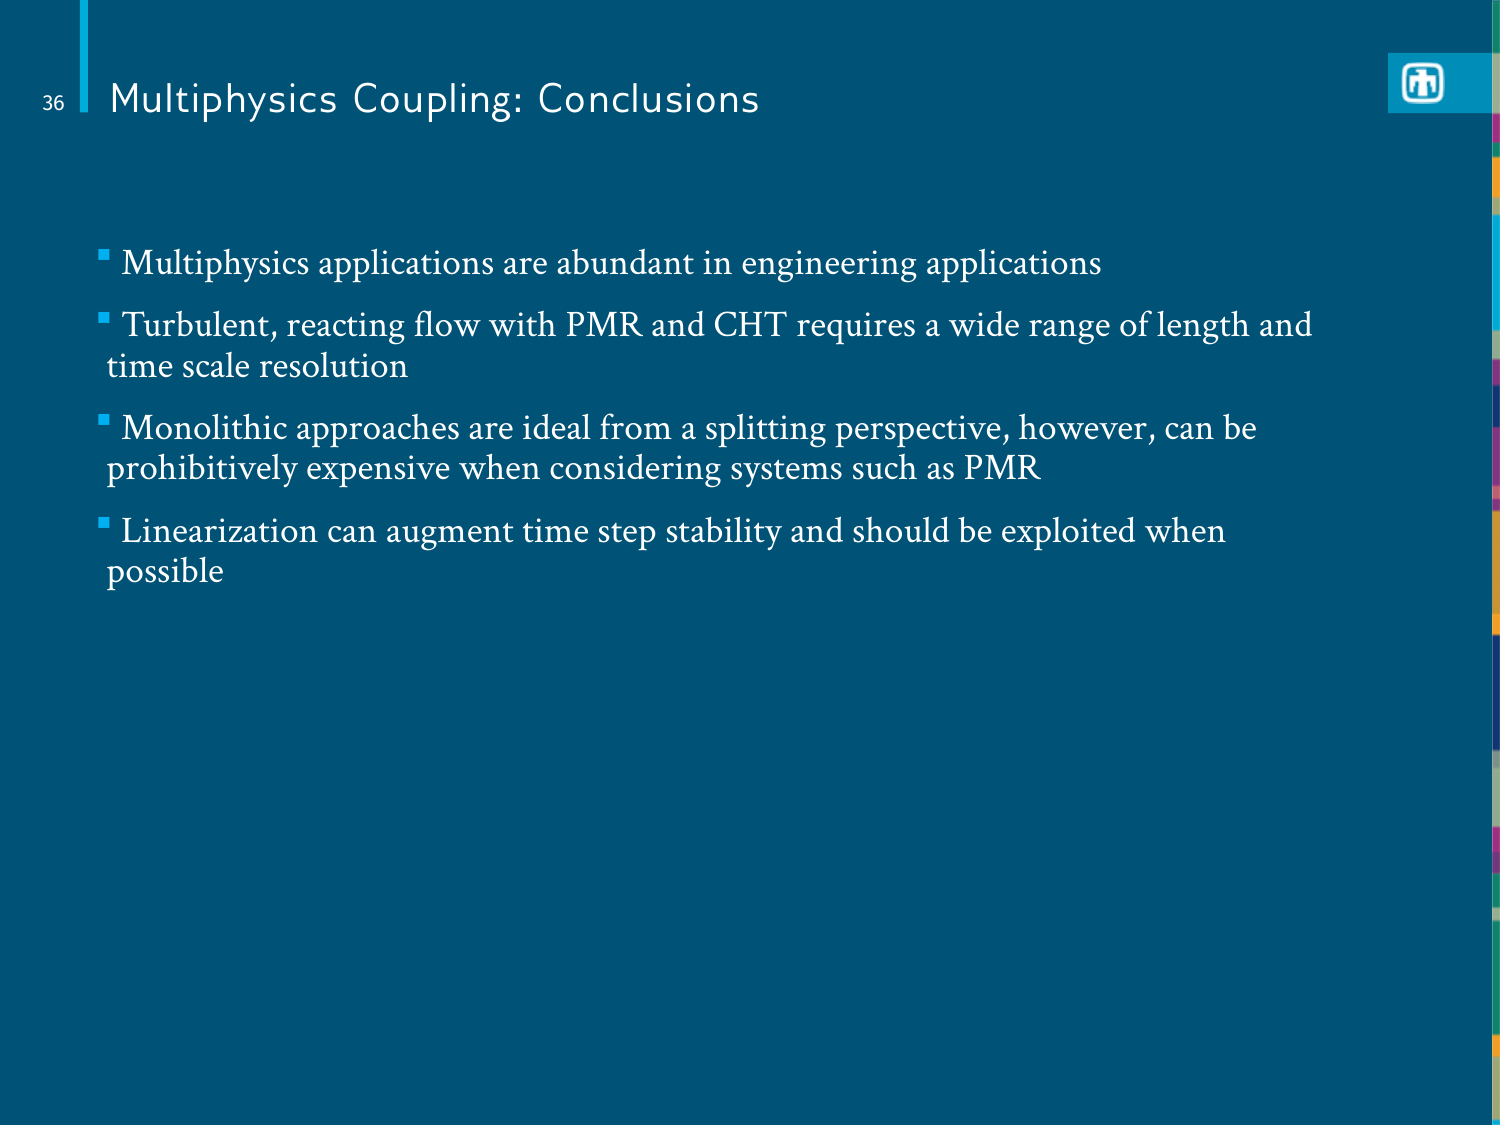

# Multiphysics Coupling: Conclusions
36
 Multiphysics applications are abundant in engineering applications
 Turbulent, reacting flow with PMR and CHT requires a wide range of length and time scale resolution
 Monolithic approaches are ideal from a splitting perspective, however, can be prohibitively expensive when considering systems such as PMR
 Linearization can augment time step stability and should be exploited when possible